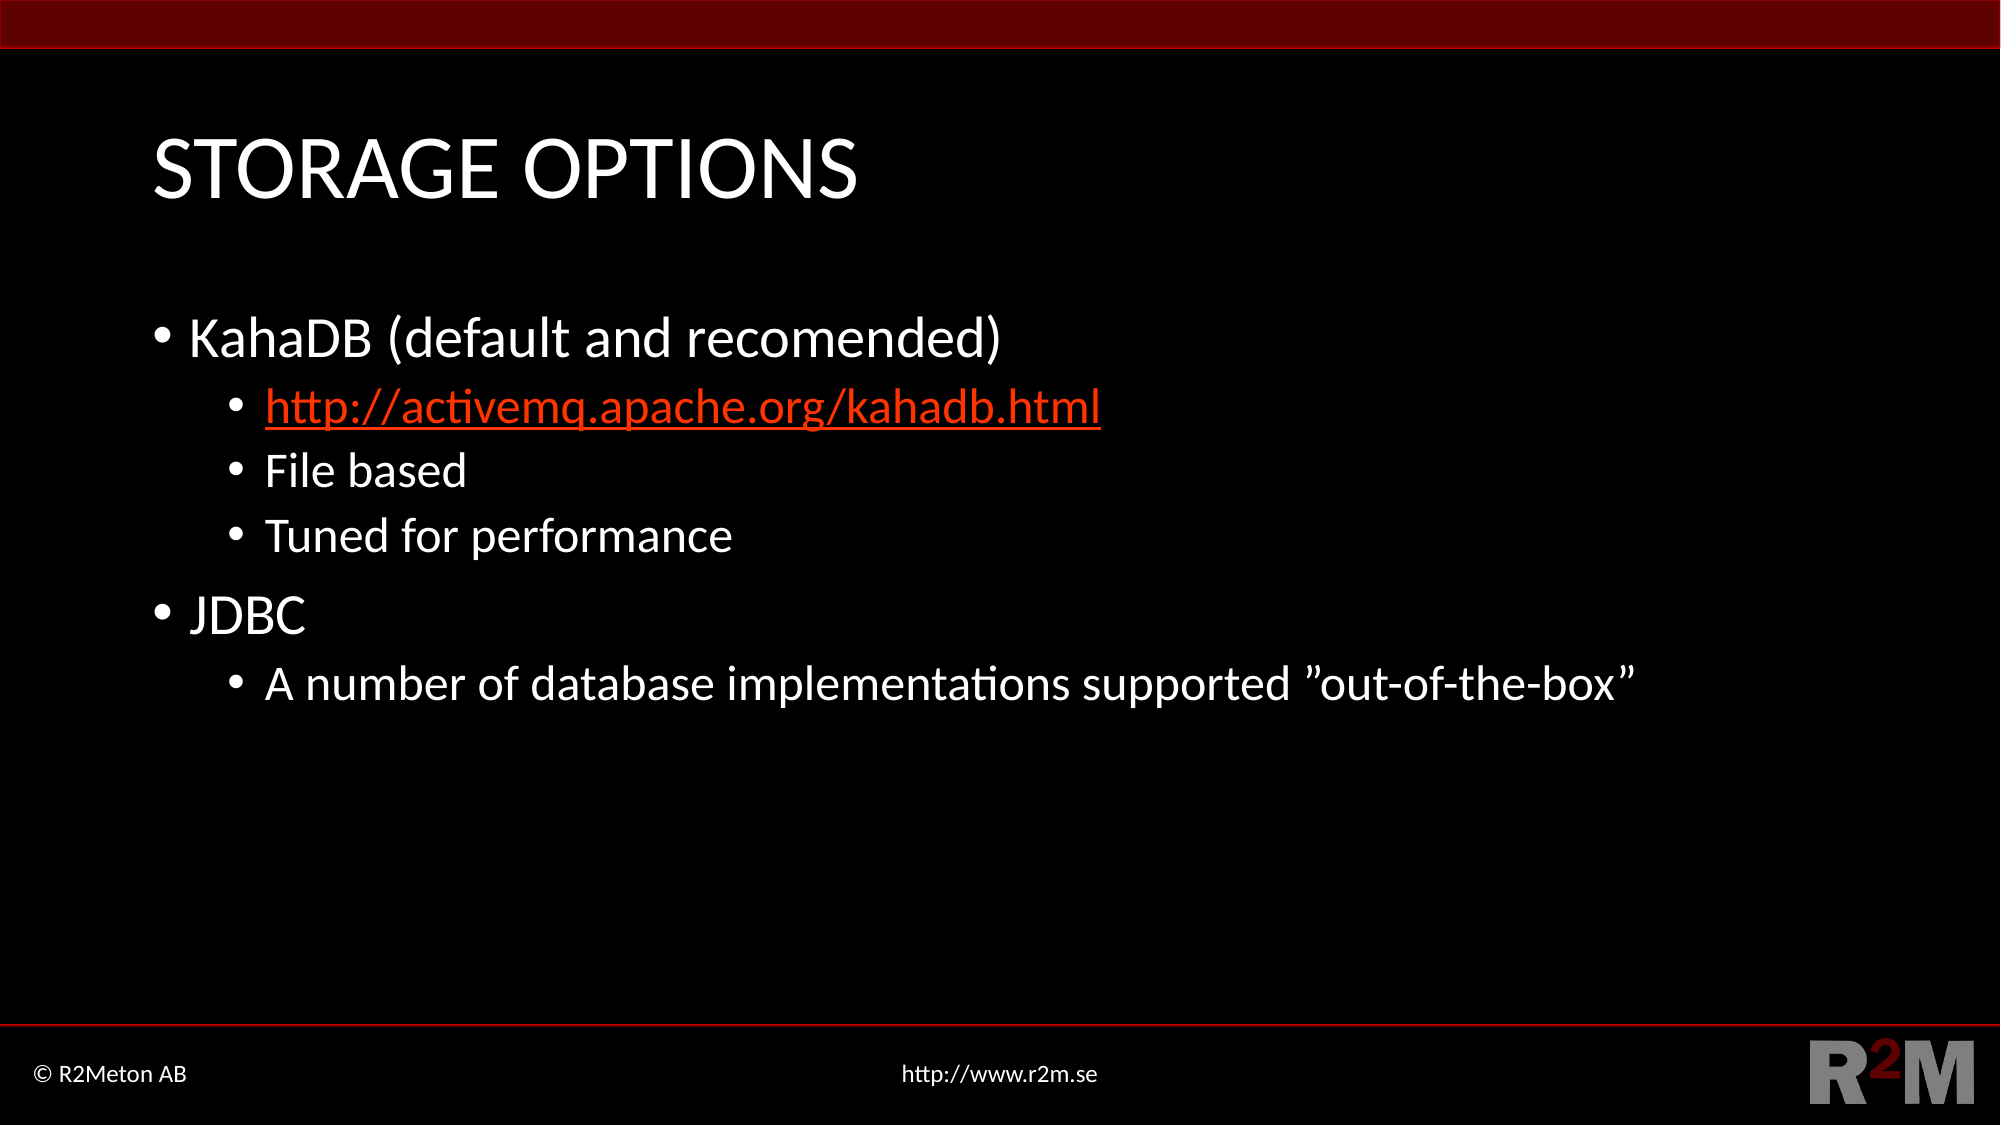

# STORAGE OPTIONS
KahaDB (default and recomended)
http://activemq.apache.org/kahadb.html
File based
Tuned for performance
JDBC
A number of database implementations supported ”out-of-the-box”
© R2Meton AB
http://www.r2m.se